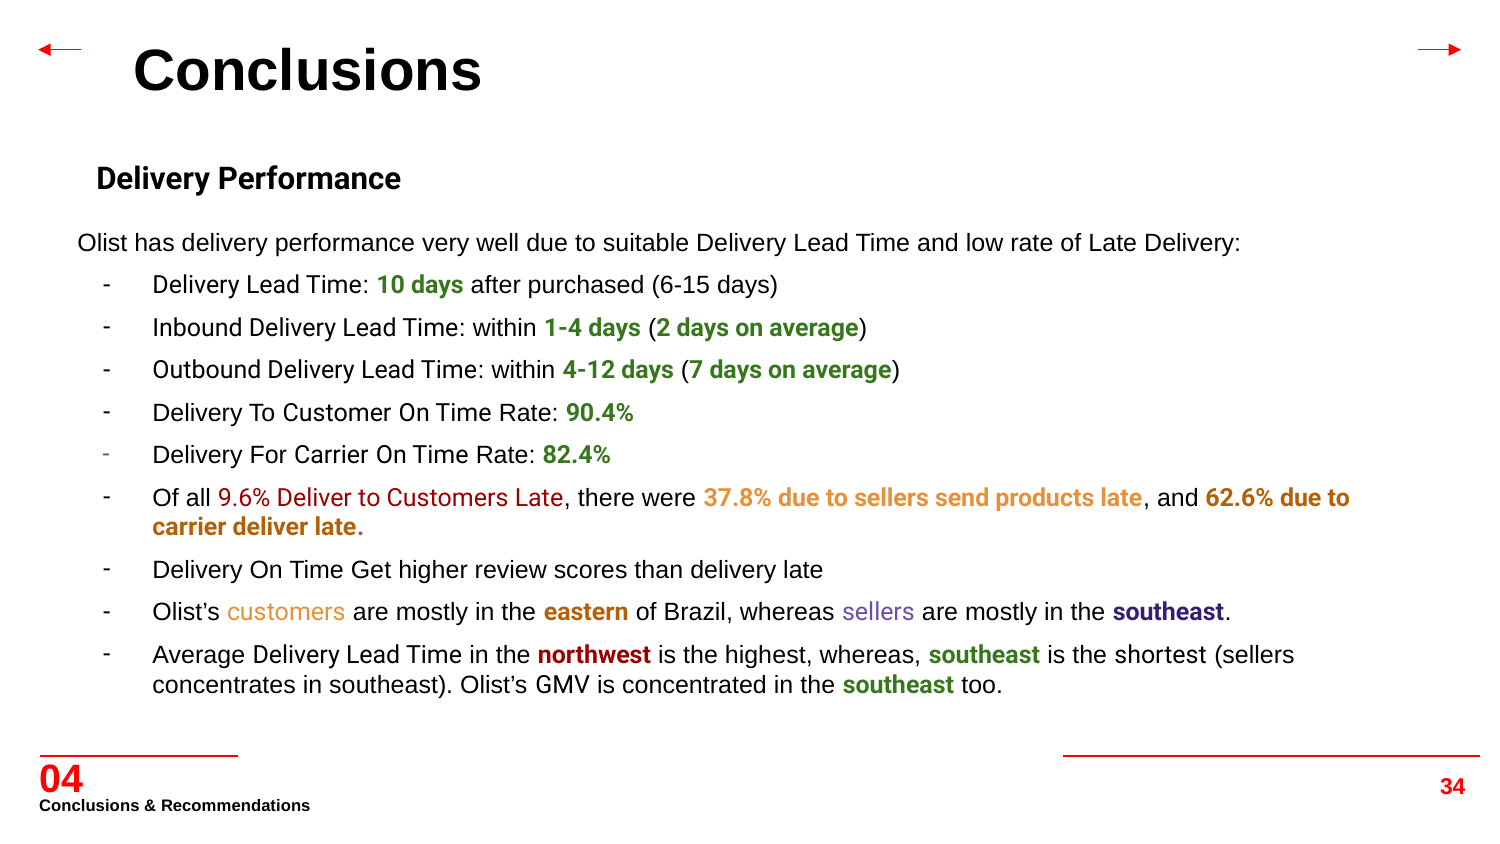

Conclusions
Delivery Performance
Olist has delivery performance very well due to suitable Delivery Lead Time and low rate of Late Delivery:
Delivery Lead Time: 10 days after purchased (6-15 days)
Inbound Delivery Lead Time: within 1-4 days (2 days on average)
Outbound Delivery Lead Time: within 4-12 days (7 days on average)
Delivery To Customer On Time Rate: 90.4%
Delivery For Carrier On Time Rate: 82.4%
Of all 9.6% Deliver to Customers Late, there were 37.8% due to sellers send products late, and 62.6% due to carrier deliver late.
Delivery On Time Get higher review scores than delivery late
Olist’s customers are mostly in the eastern of Brazil, whereas sellers are mostly in the southeast.
Average Delivery Lead Time in the northwest is the highest, whereas, southeast is the shortest (sellers concentrates in southeast). Olist’s GMV is concentrated in the southeast too.
04
# Conclusions & Recommendations